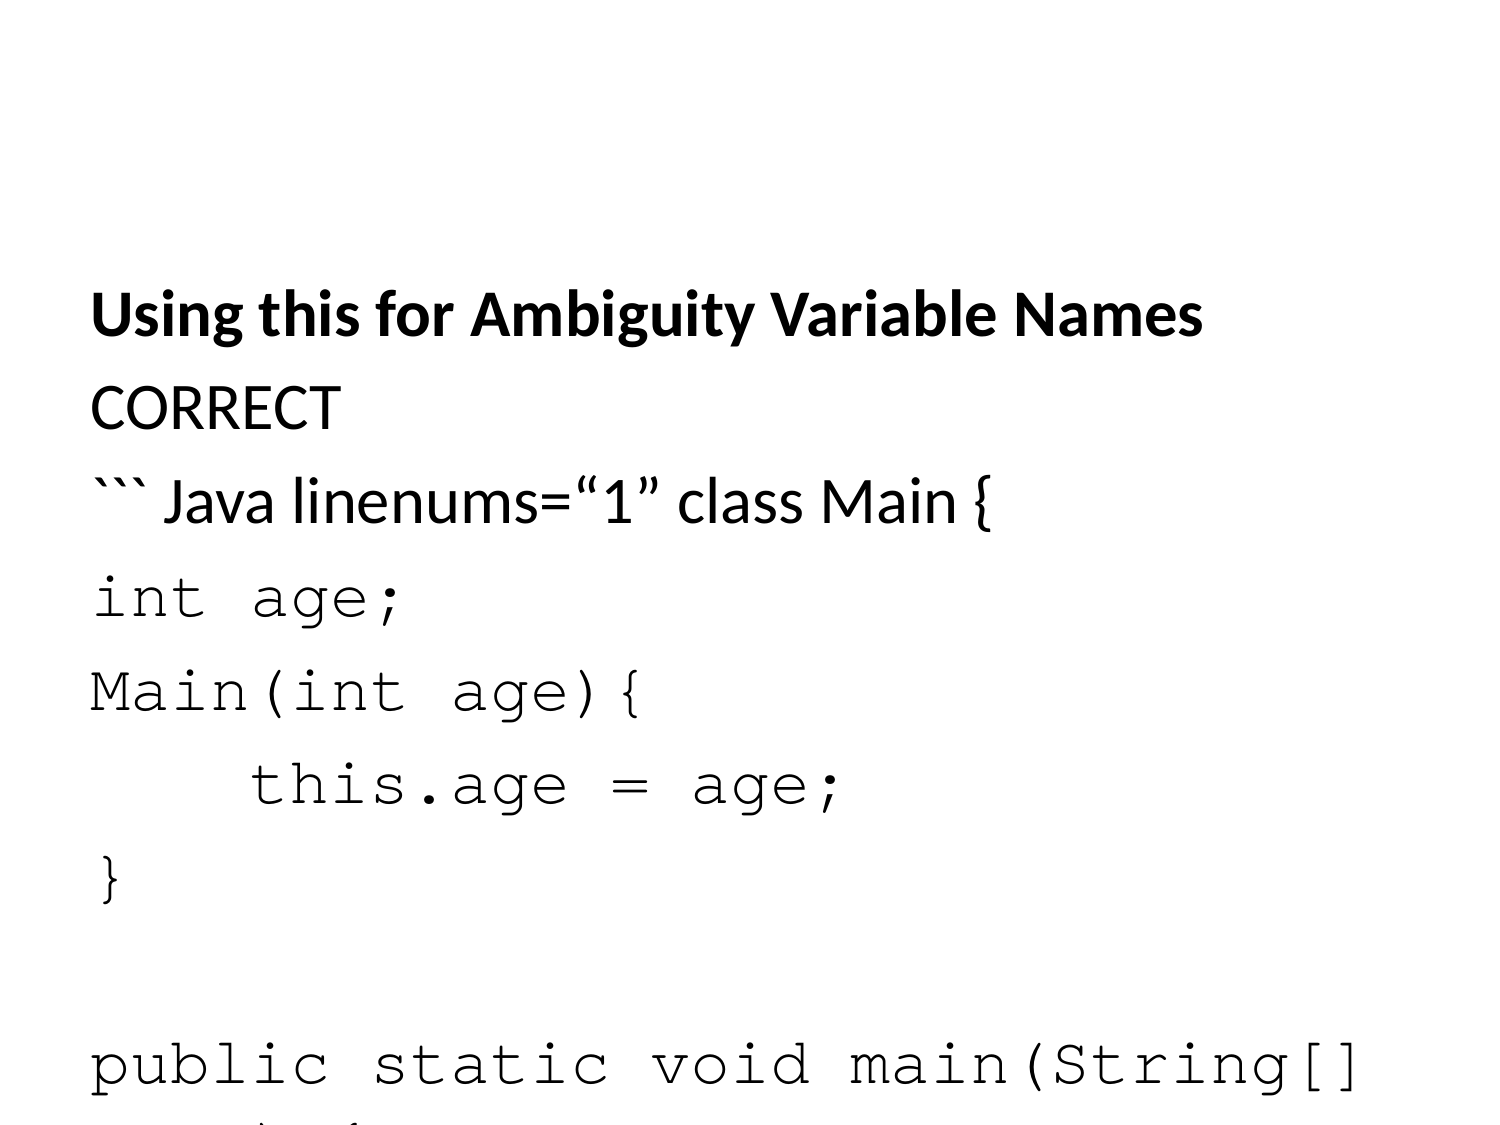

Using this for Ambiguity Variable Names
CORRECT
``` Java linenums=“1” class Main {
int age;
Main(int age){
    this.age = age;
}

public static void main(String[] args) {
    Main obj = new Main(8);
    System.out.println("obj.age = " + obj.age);
}
}

---

### this with Getters and Setters
- Another common use of this keyword is in setters and getters methods of a class

``` Java linenums="1"
class Main {
   String name;

   // setter method
   void setName( String name ) {
       this.name = name;
   }

   // getter method
   String getName(){
       return this.name;
   }
   ...